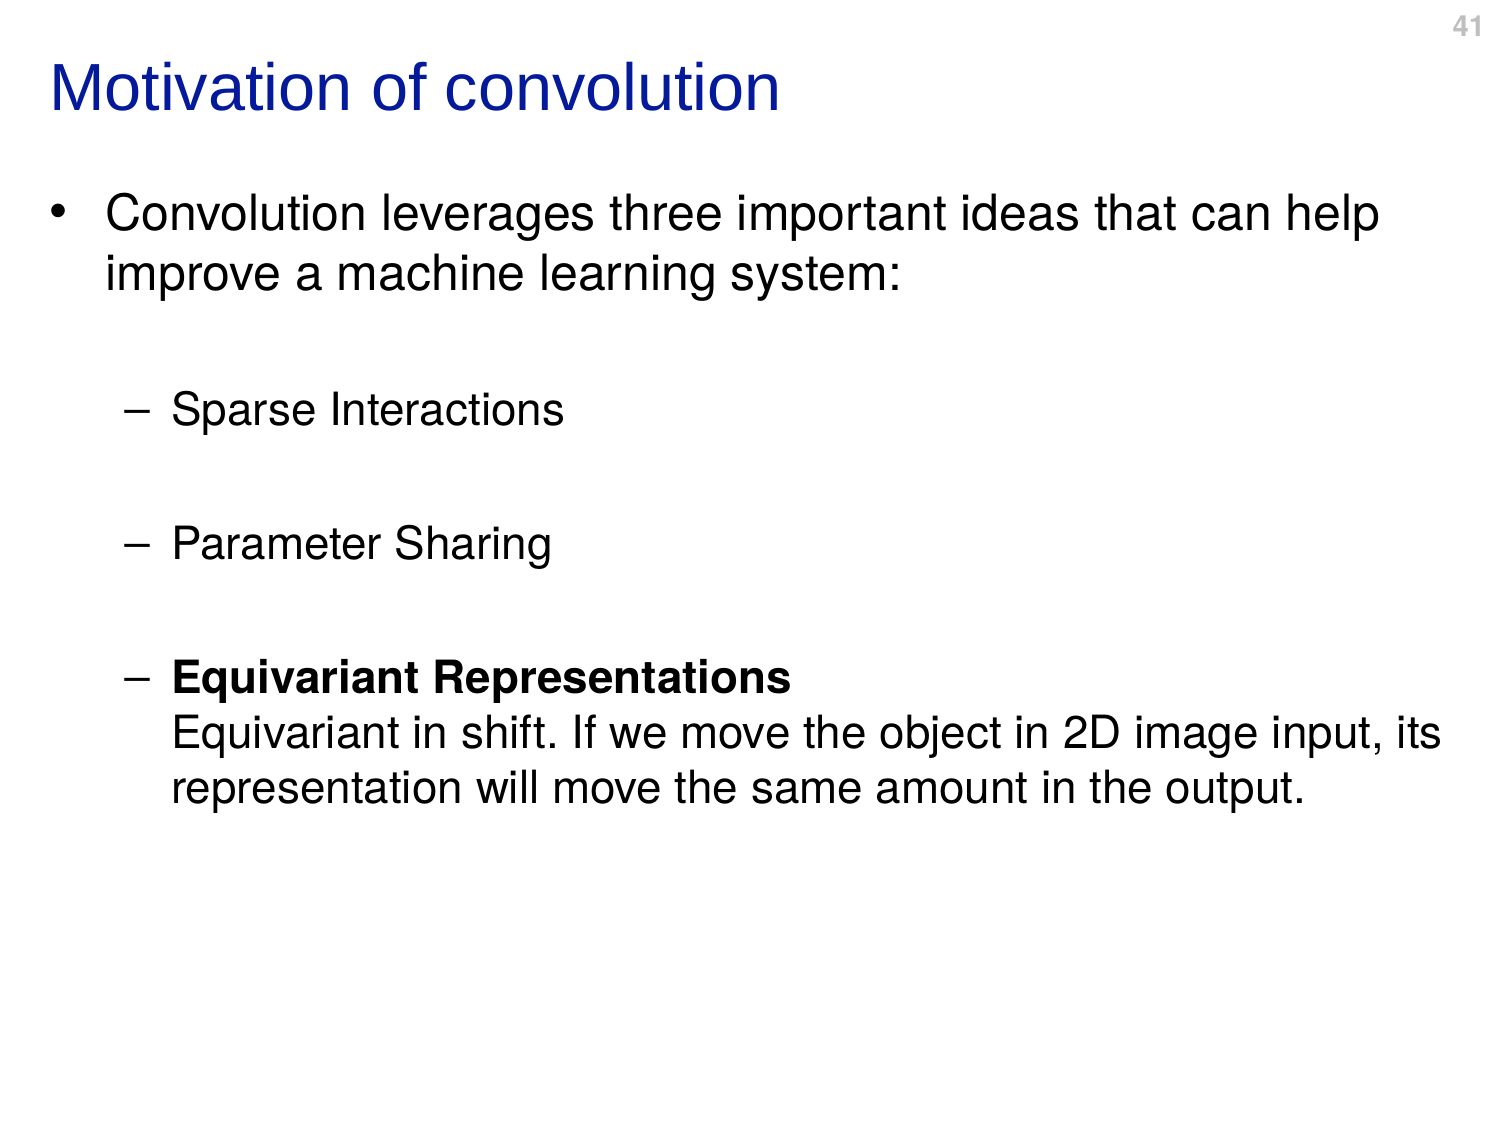

# Motivation of convolution
Convolution leverages three important ideas that can help improve a machine learning system:

Sparse Interactions

Parameter Sharing

Equivariant Representations
Equivariant in shift. If we move the object in 2D image input, its representation will move the same amount in the output.